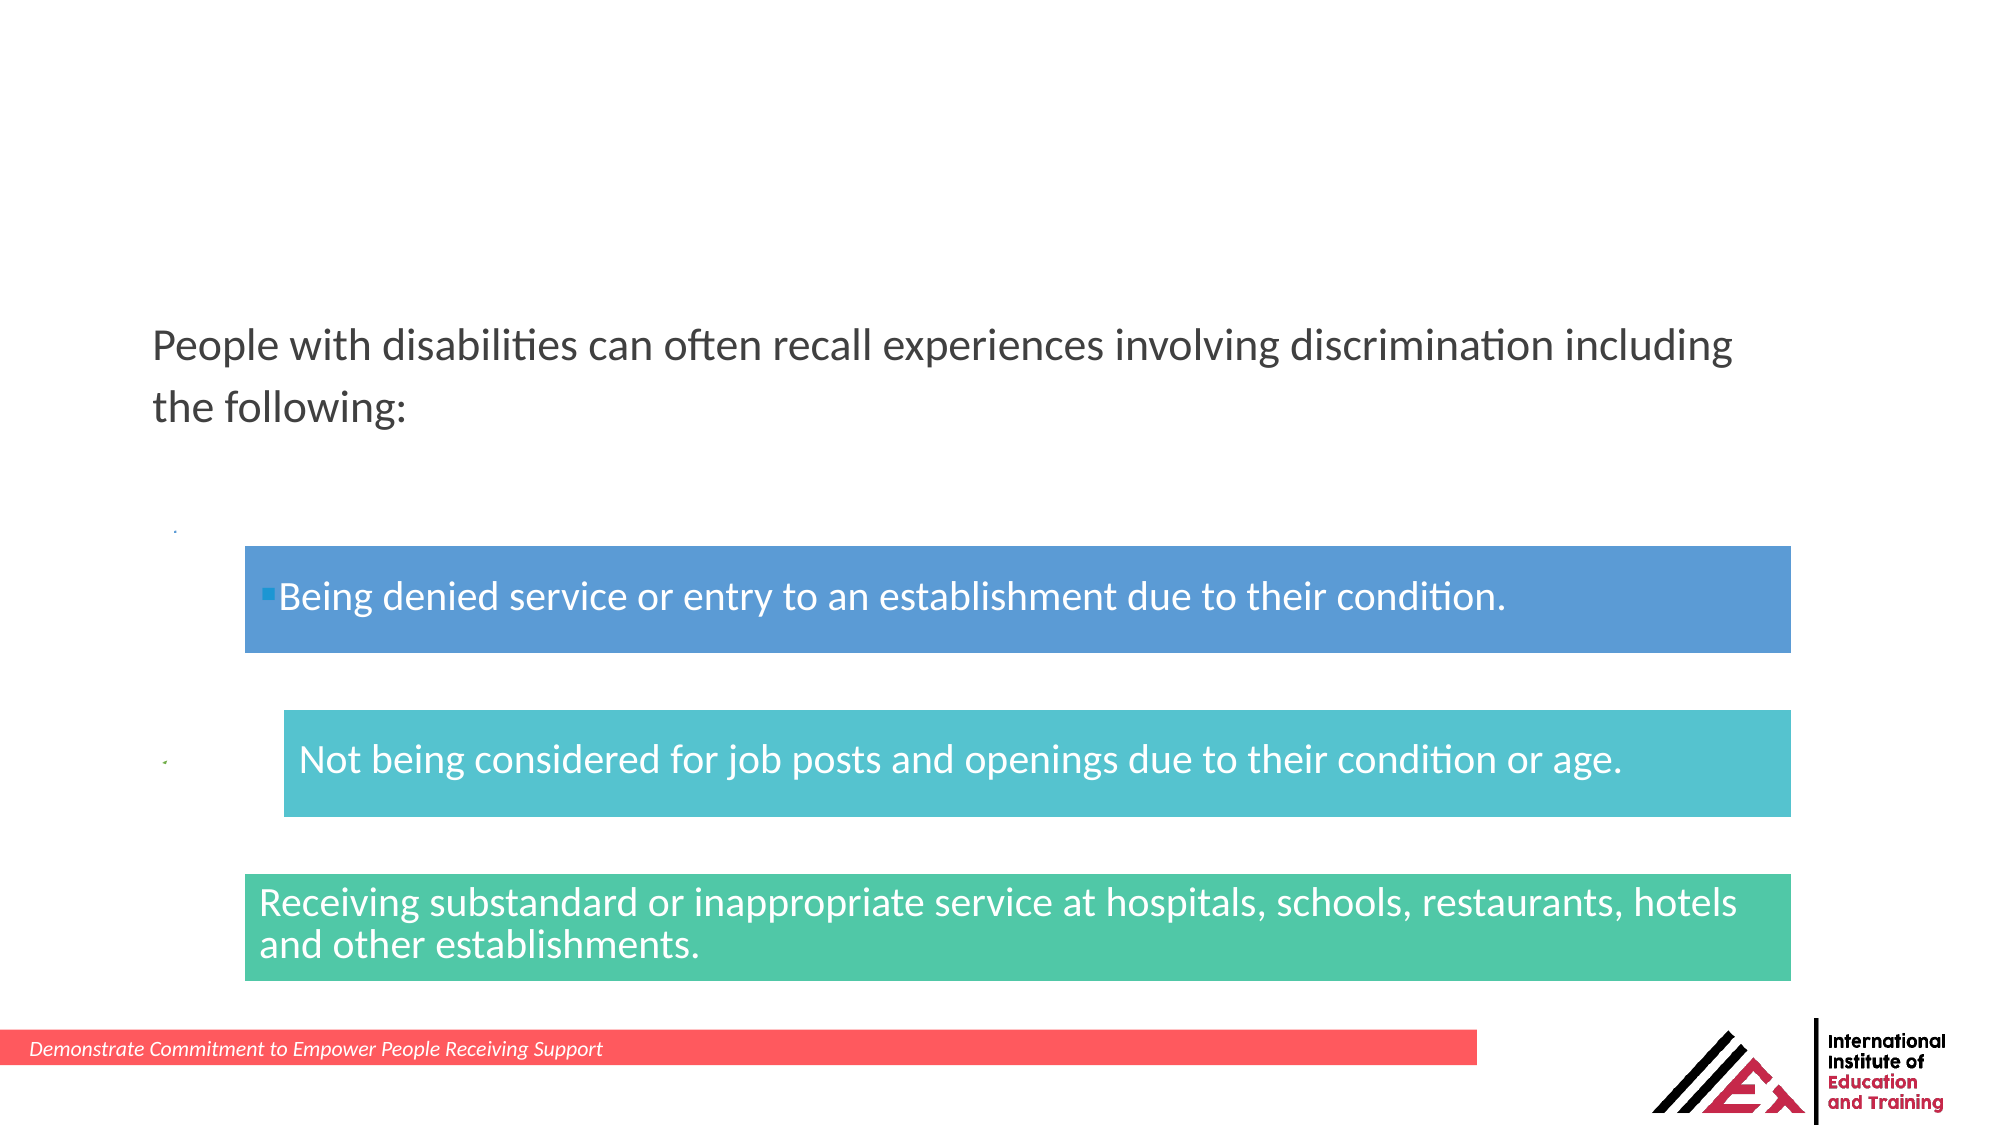

People with disabilities can often recall experiences involving discrimination including the following:

Being denied service or entry to an establishment due to their condition.
Not being considered for job posts and openings due to their condition or age.
Receiving substandard or inappropriate service at hospitals, schools, restaurants, hotels and other establishments.
Demonstrate Commitment to Empower People Receiving Support